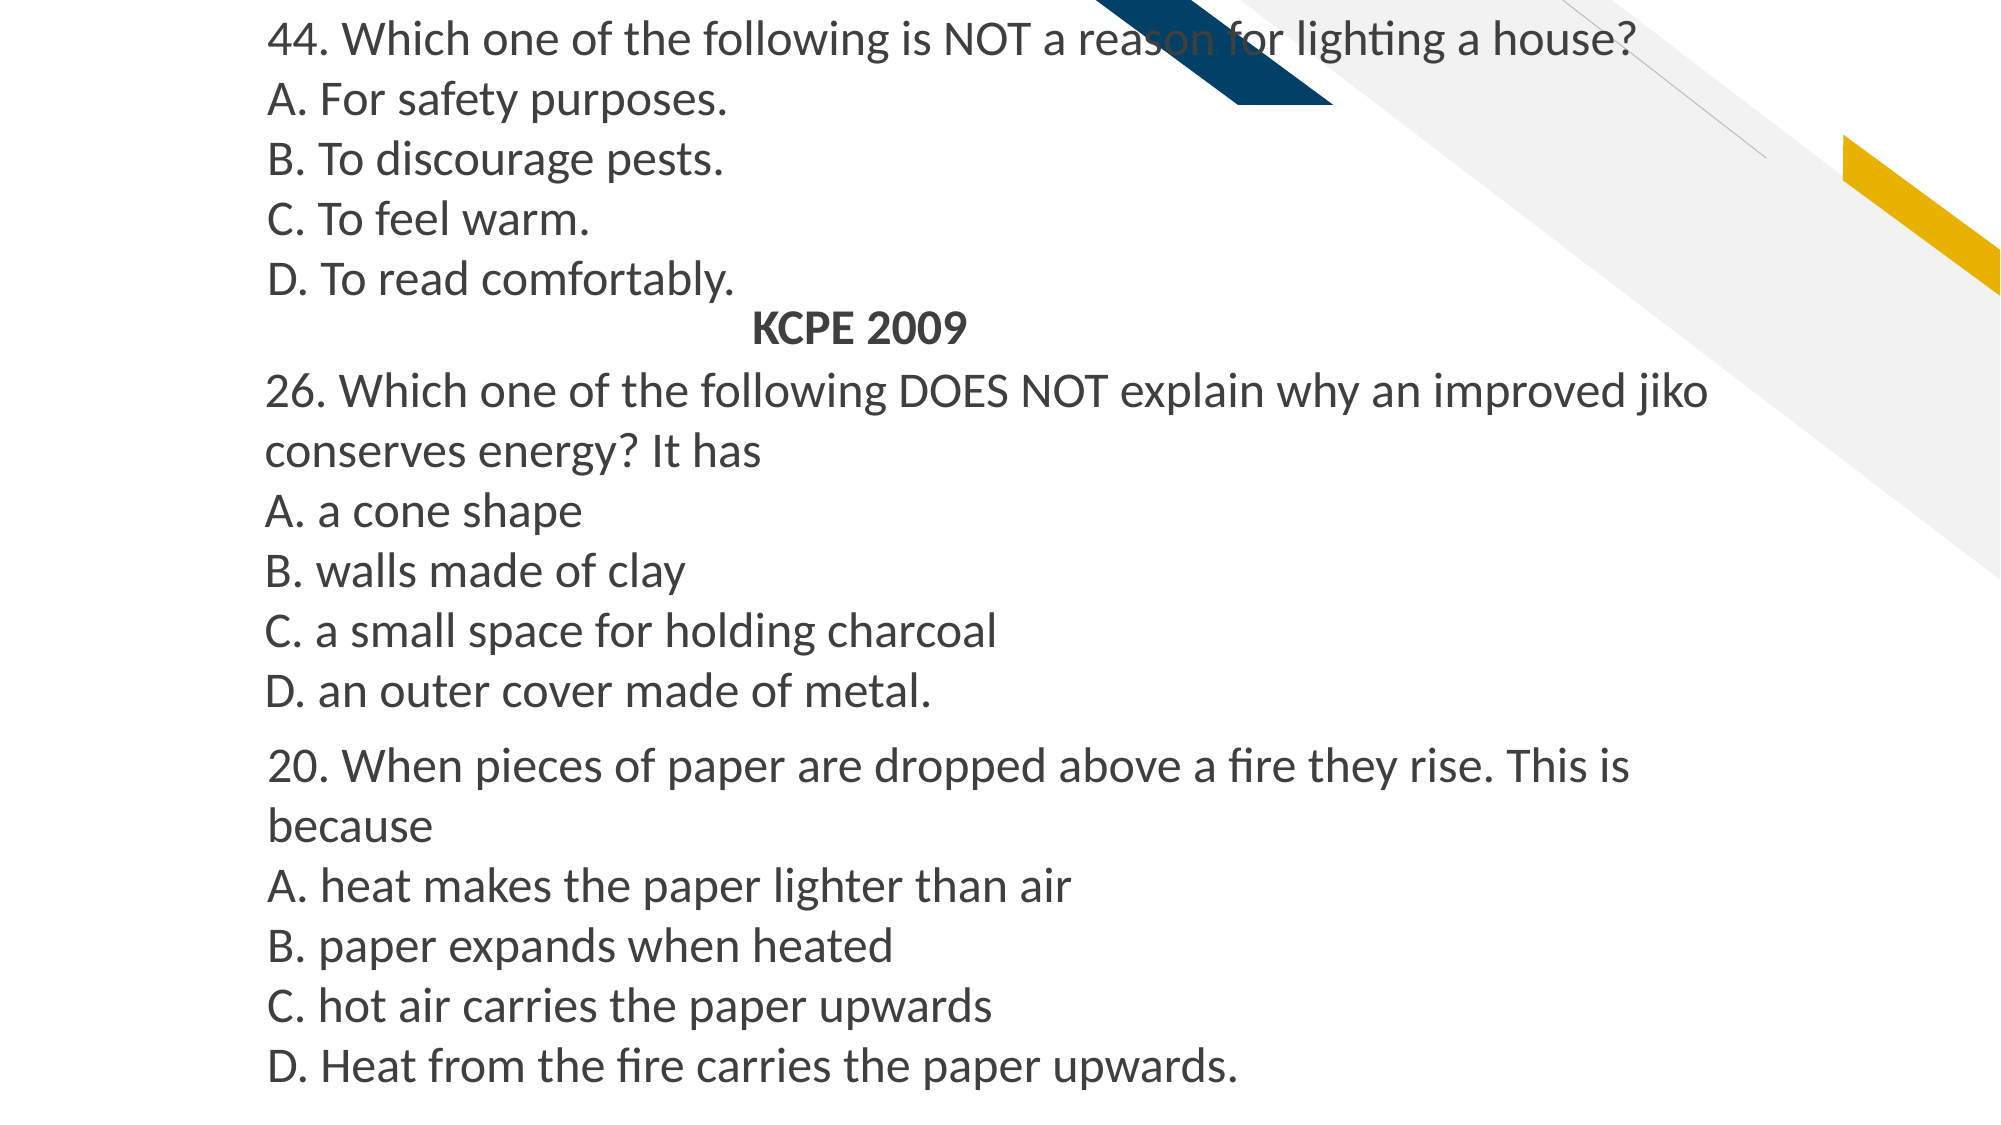

44. Which one of the following is NOT a reason for lighting a house?
A. For safety purposes.
B. To discourage pests.
C. To feel warm.
D. To read comfortably.
KCPE 2009
26. Which one of the following DOES NOT explain why an improved jiko conserves energy? It has
A. a cone shape
B. walls made of clay
C. a small space for holding charcoal
D. an outer cover made of metal.
20. When pieces of paper are dropped above a fire they rise. This is because
A. heat makes the paper lighter than air
B. paper expands when heated
C. hot air carries the paper upwards
D. Heat from the fire carries the paper upwards.